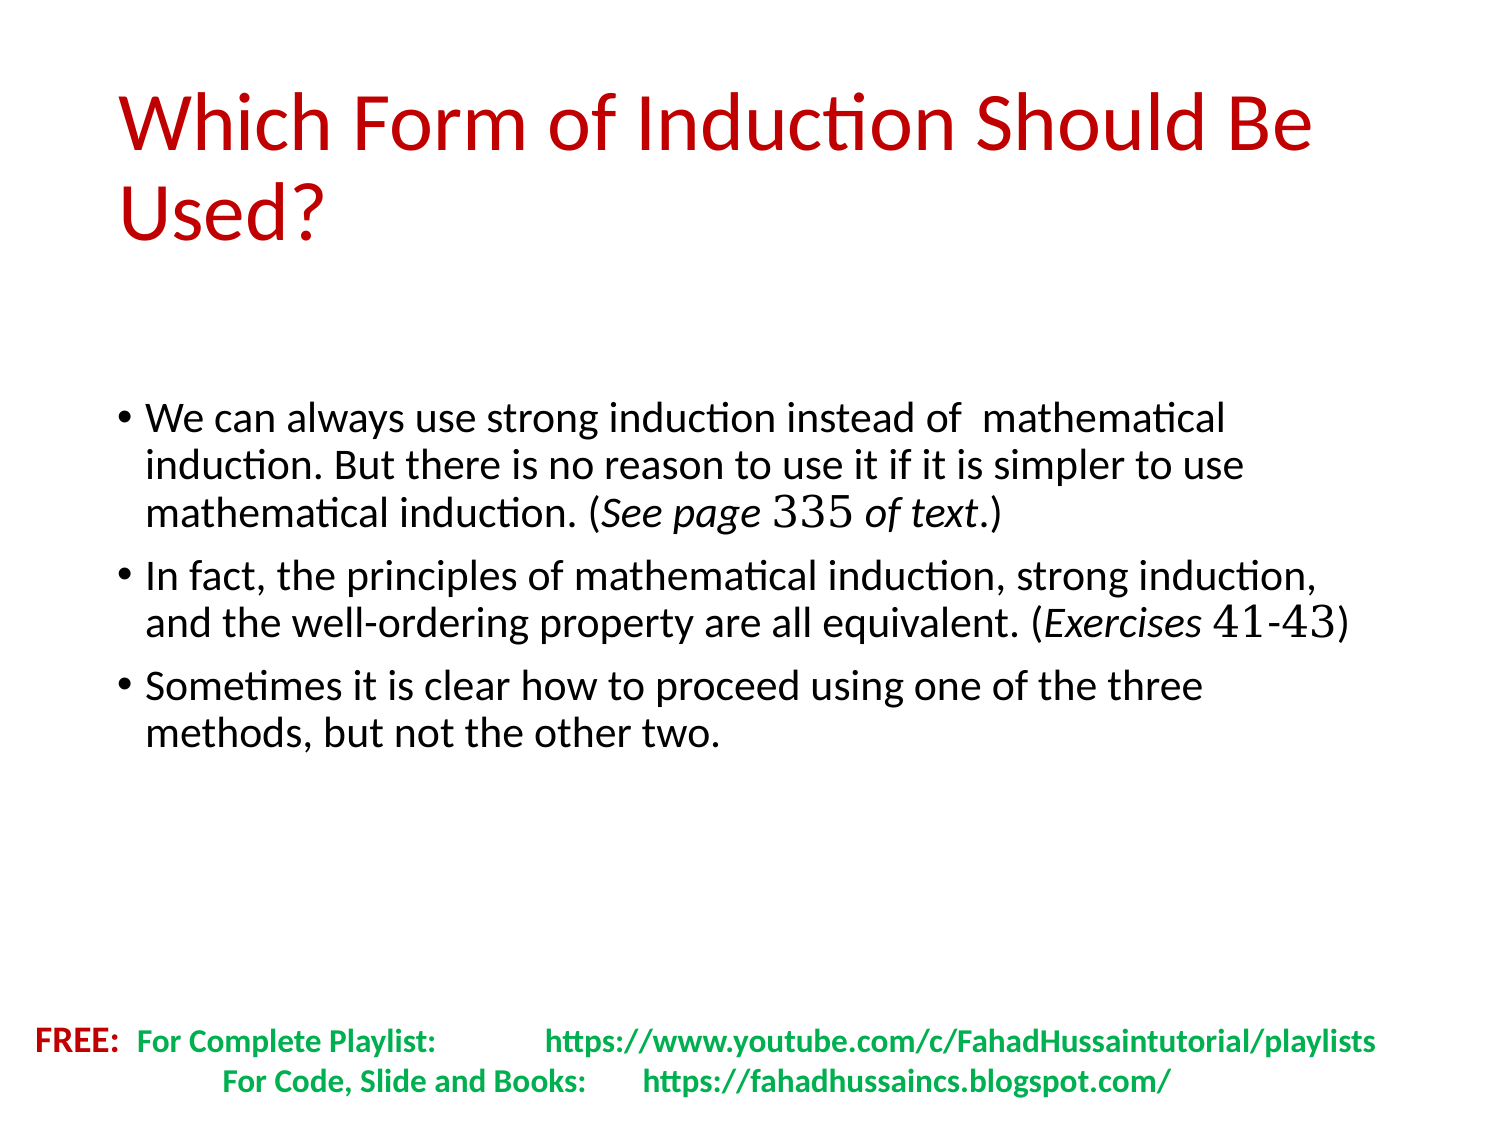

# Which Form of Induction Should Be Used?
We can always use strong induction instead of  mathematical induction. But there is no reason to use it if it is simpler to use mathematical induction. (See page 335 of text.)
In fact, the principles of mathematical induction, strong induction, and the well-ordering property are all equivalent. (Exercises 41-43)
Sometimes it is clear how to proceed using one of the three methods, but not the other two.
FREE:  For Complete Playlist: 	        https://www.youtube.com/c/FahadHussaintutorial/playlists
	     For Code, Slide and Books:	 https://fahadhussaincs.blogspot.com/